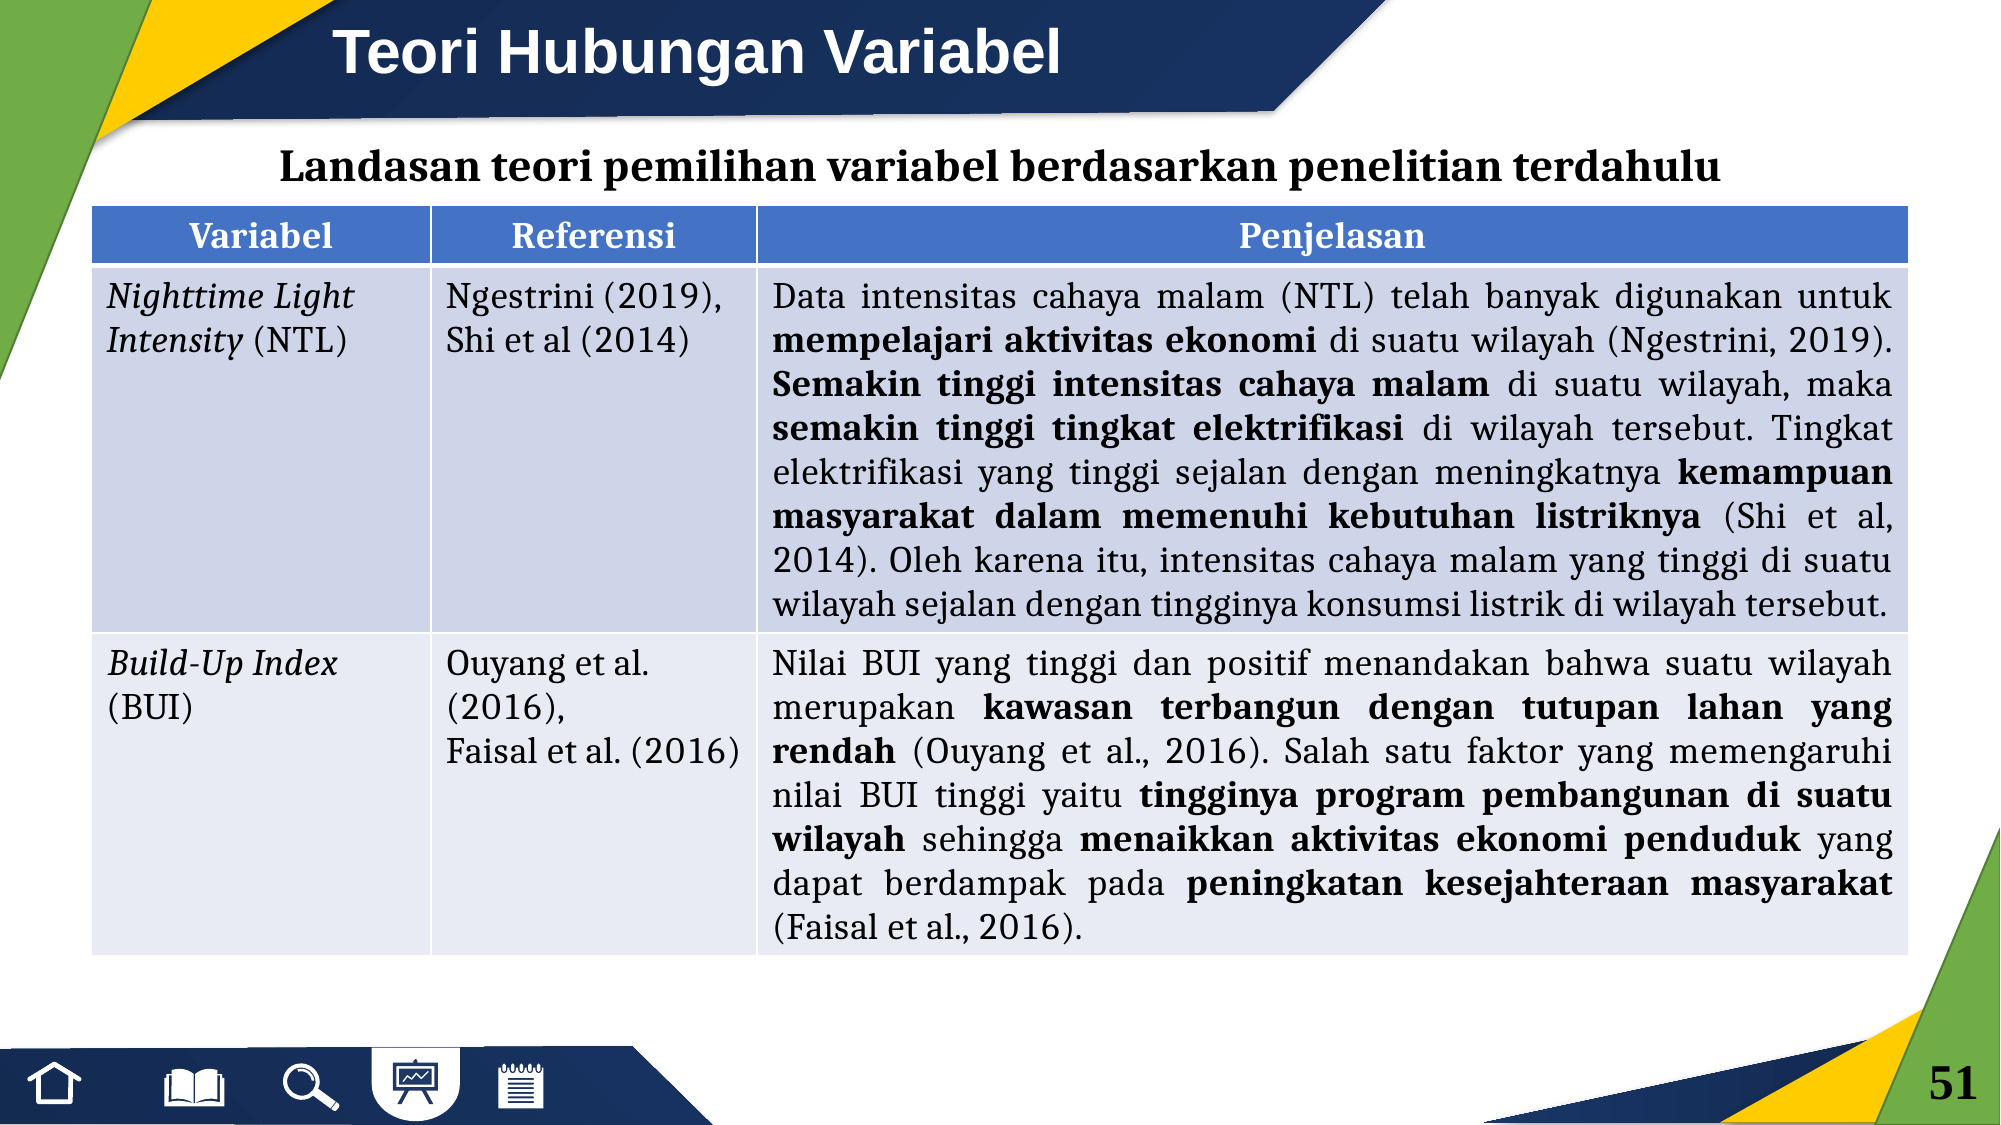

# Teori Hubungan Variabel
Landasan teori pemilihan variabel berdasarkan penelitian terdahulu
| Variabel | Referensi | Penjelasan |
| --- | --- | --- |
| Nighttime Light Intensity (NTL) | Ngestrini (2019), Shi et al (2014) | Data intensitas cahaya malam (NTL) telah banyak digunakan untuk mempelajari aktivitas ekonomi di suatu wilayah (Ngestrini, 2019). Semakin tinggi intensitas cahaya malam di suatu wilayah, maka semakin tinggi tingkat elektrifikasi di wilayah tersebut. Tingkat elektrifikasi yang tinggi sejalan dengan meningkatnya kemampuan masyarakat dalam memenuhi kebutuhan listriknya (Shi et al, 2014). Oleh karena itu, intensitas cahaya malam yang tinggi di suatu wilayah sejalan dengan tingginya konsumsi listrik di wilayah tersebut. |
| Build-Up Index (BUI) | Ouyang et al. (2016), Faisal et al. (2016) | Nilai BUI yang tinggi dan positif menandakan bahwa suatu wilayah merupakan kawasan terbangun dengan tutupan lahan yang rendah (Ouyang et al., 2016). Salah satu faktor yang memengaruhi nilai BUI tinggi yaitu tingginya program pembangunan di suatu wilayah sehingga menaikkan aktivitas ekonomi penduduk yang dapat berdampak pada peningkatan kesejahteraan masyarakat (Faisal et al., 2016). |

51